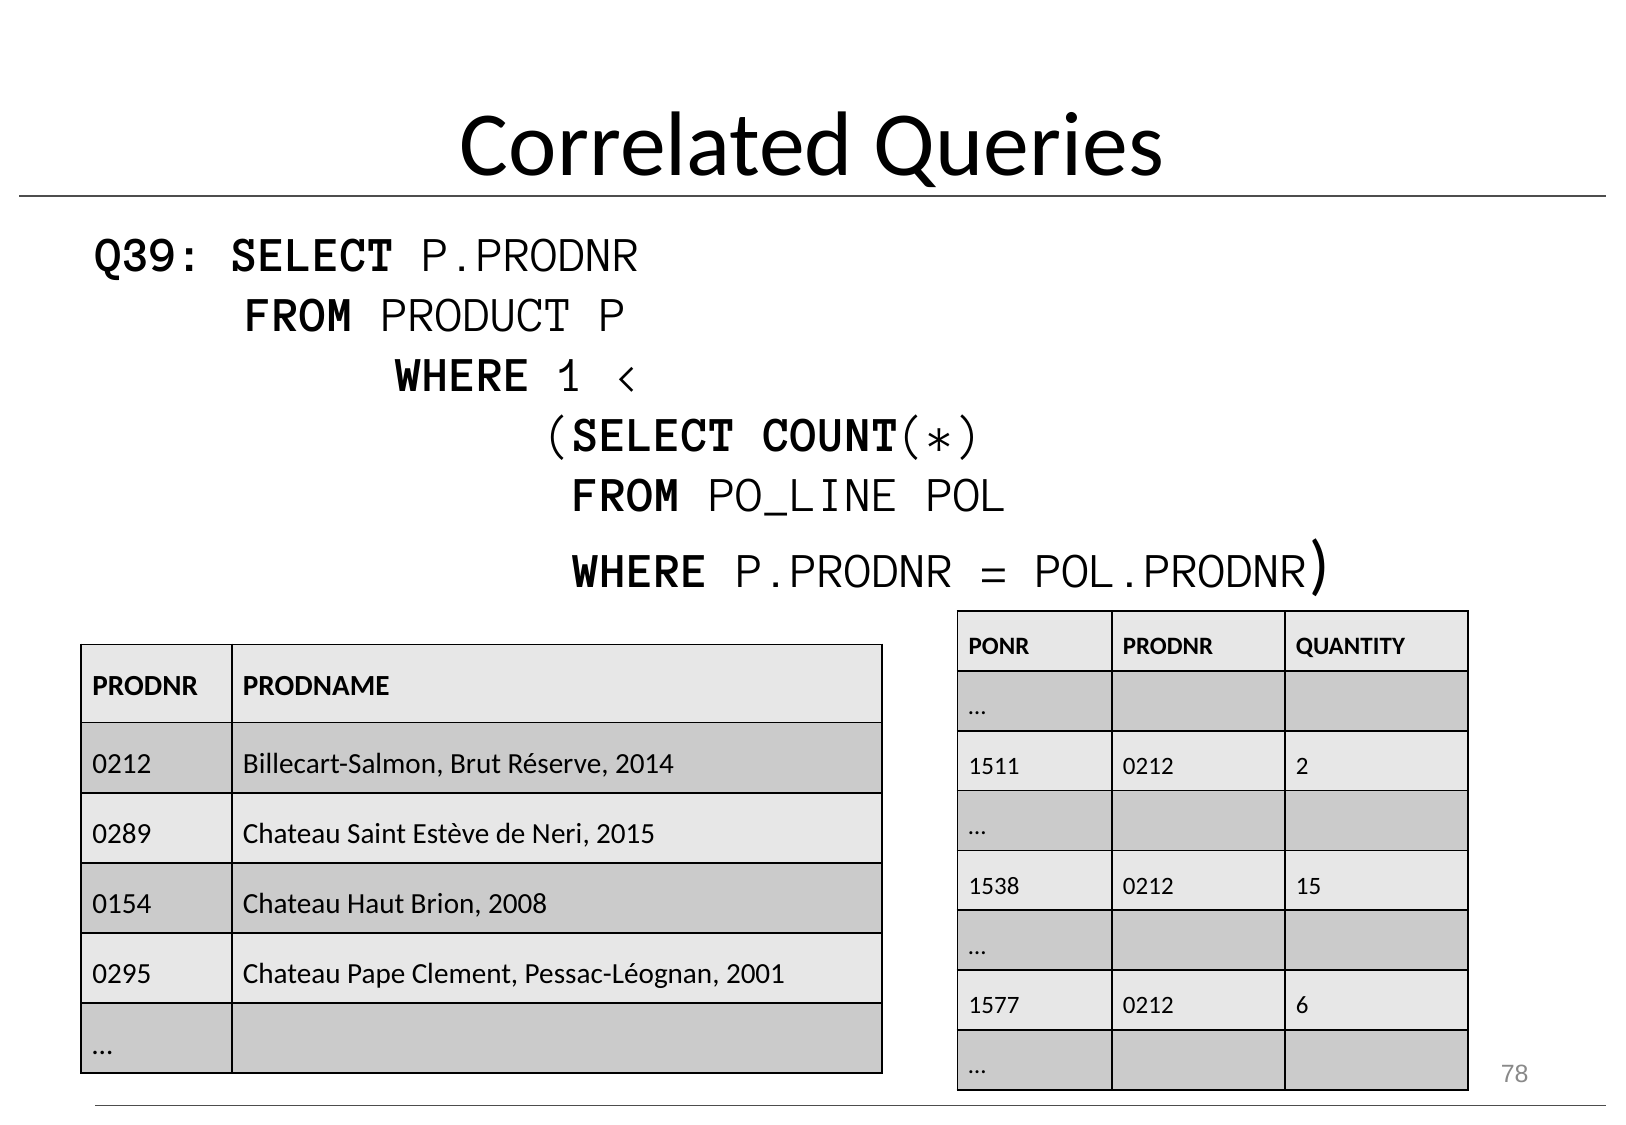

# Correlated Queries
Q39: SELECT P.PRODNR
	FROM PRODUCT P
		WHERE 1 <
			(SELECT COUNT(*)
			 FROM PO_LINE POL
			 WHERE P.PRODNR = POL.PRODNR)

| PONR | PRODNR | QUANTITY |
| --- | --- | --- |
| … |  |  |
| 1511 | 0212 | 2 |
| … |  |  |
| 1538 | 0212 | 15 |
| … |  |  |
| 1577 | 0212 | 6 |
| … |  |  |
| PRODNR | PRODNAME |
| --- | --- |
| 0212 | Billecart-Salmon, Brut Réserve, 2014 |
| 0289 | Chateau Saint Estève de Neri, 2015 |
| 0154 | Chateau Haut Brion, 2008 |
| 0295 | Chateau Pape Clement, Pessac-Léognan, 2001 |
| … |  |
78